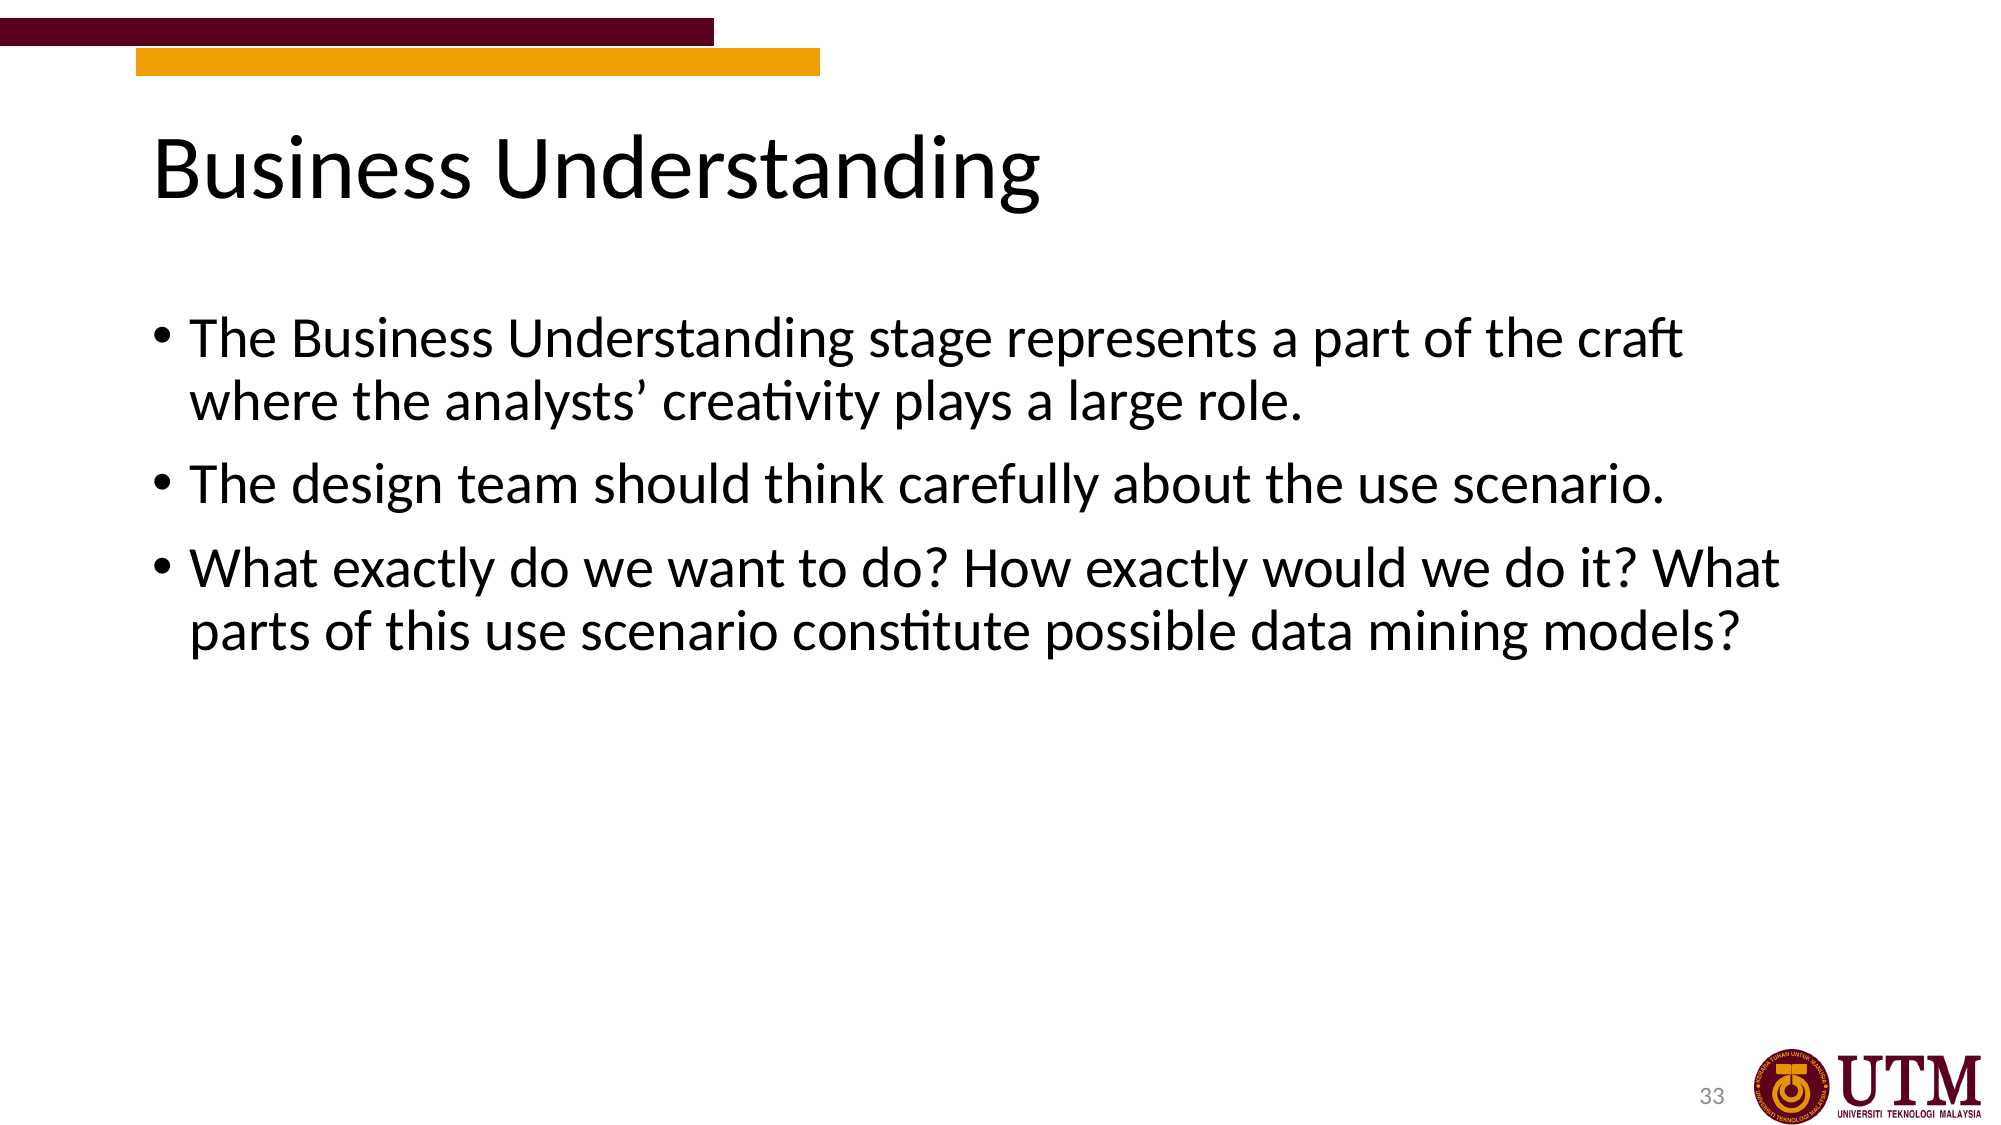

# Business Understanding
The Business Understanding stage represents a part of the craft where the analysts’ creativity plays a large role.
The design team should think carefully about the use scenario.
What exactly do we want to do? How exactly would we do it? What parts of this use scenario constitute possible data mining models?
33